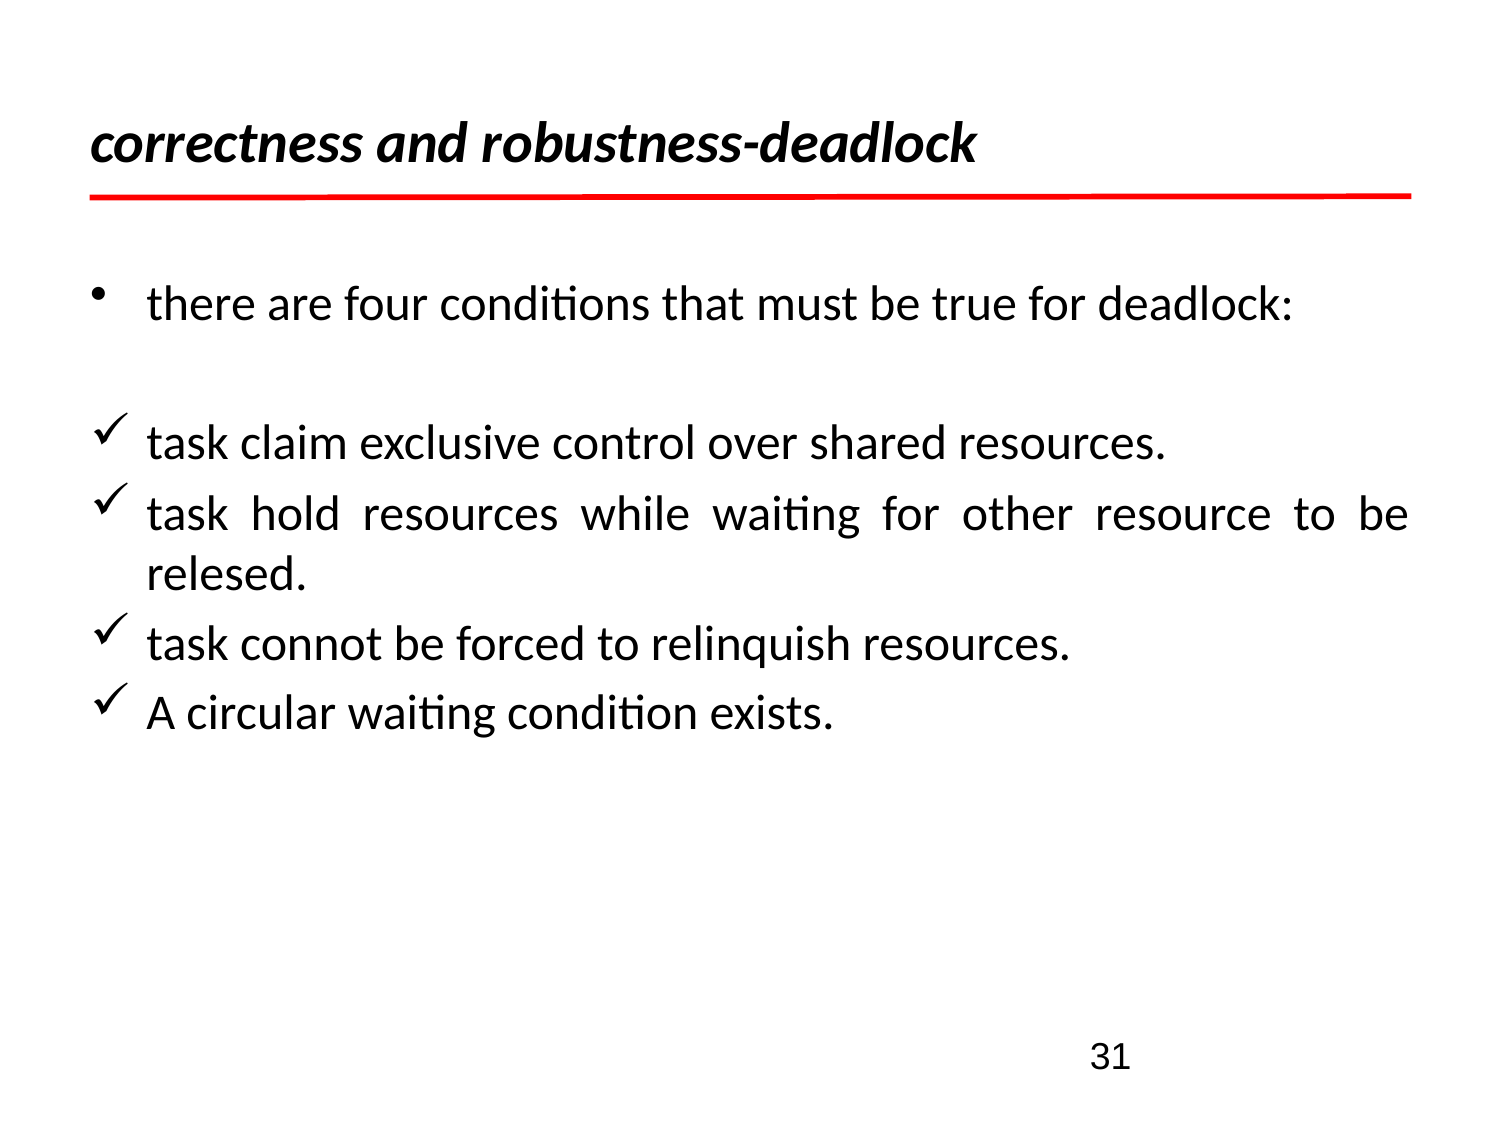

# correctness and robustness-deadlock
there are four conditions that must be true for deadlock:

task claim exclusive control over shared resources.
task hold resources while waiting for other resource to be relesed.
task connot be forced to relinquish resources.
A circular waiting condition exists.
31